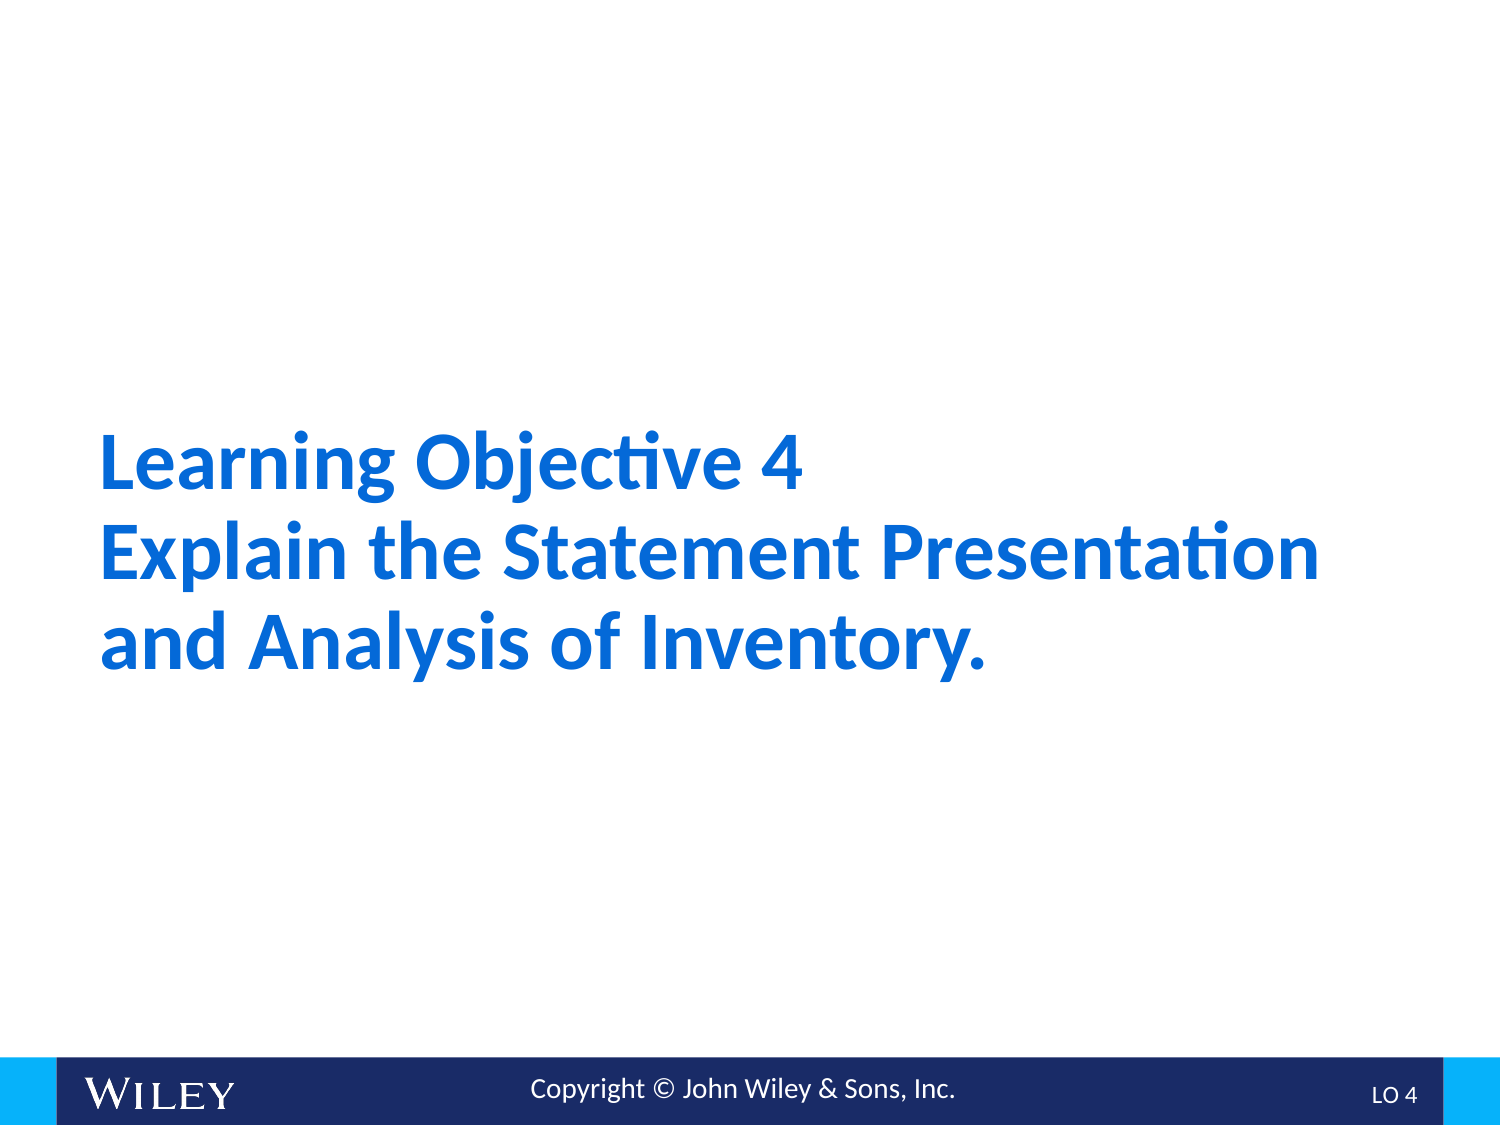

# Learning Objective 4 Explain the Statement Presentation and Analysis of Inventory.
L O 4